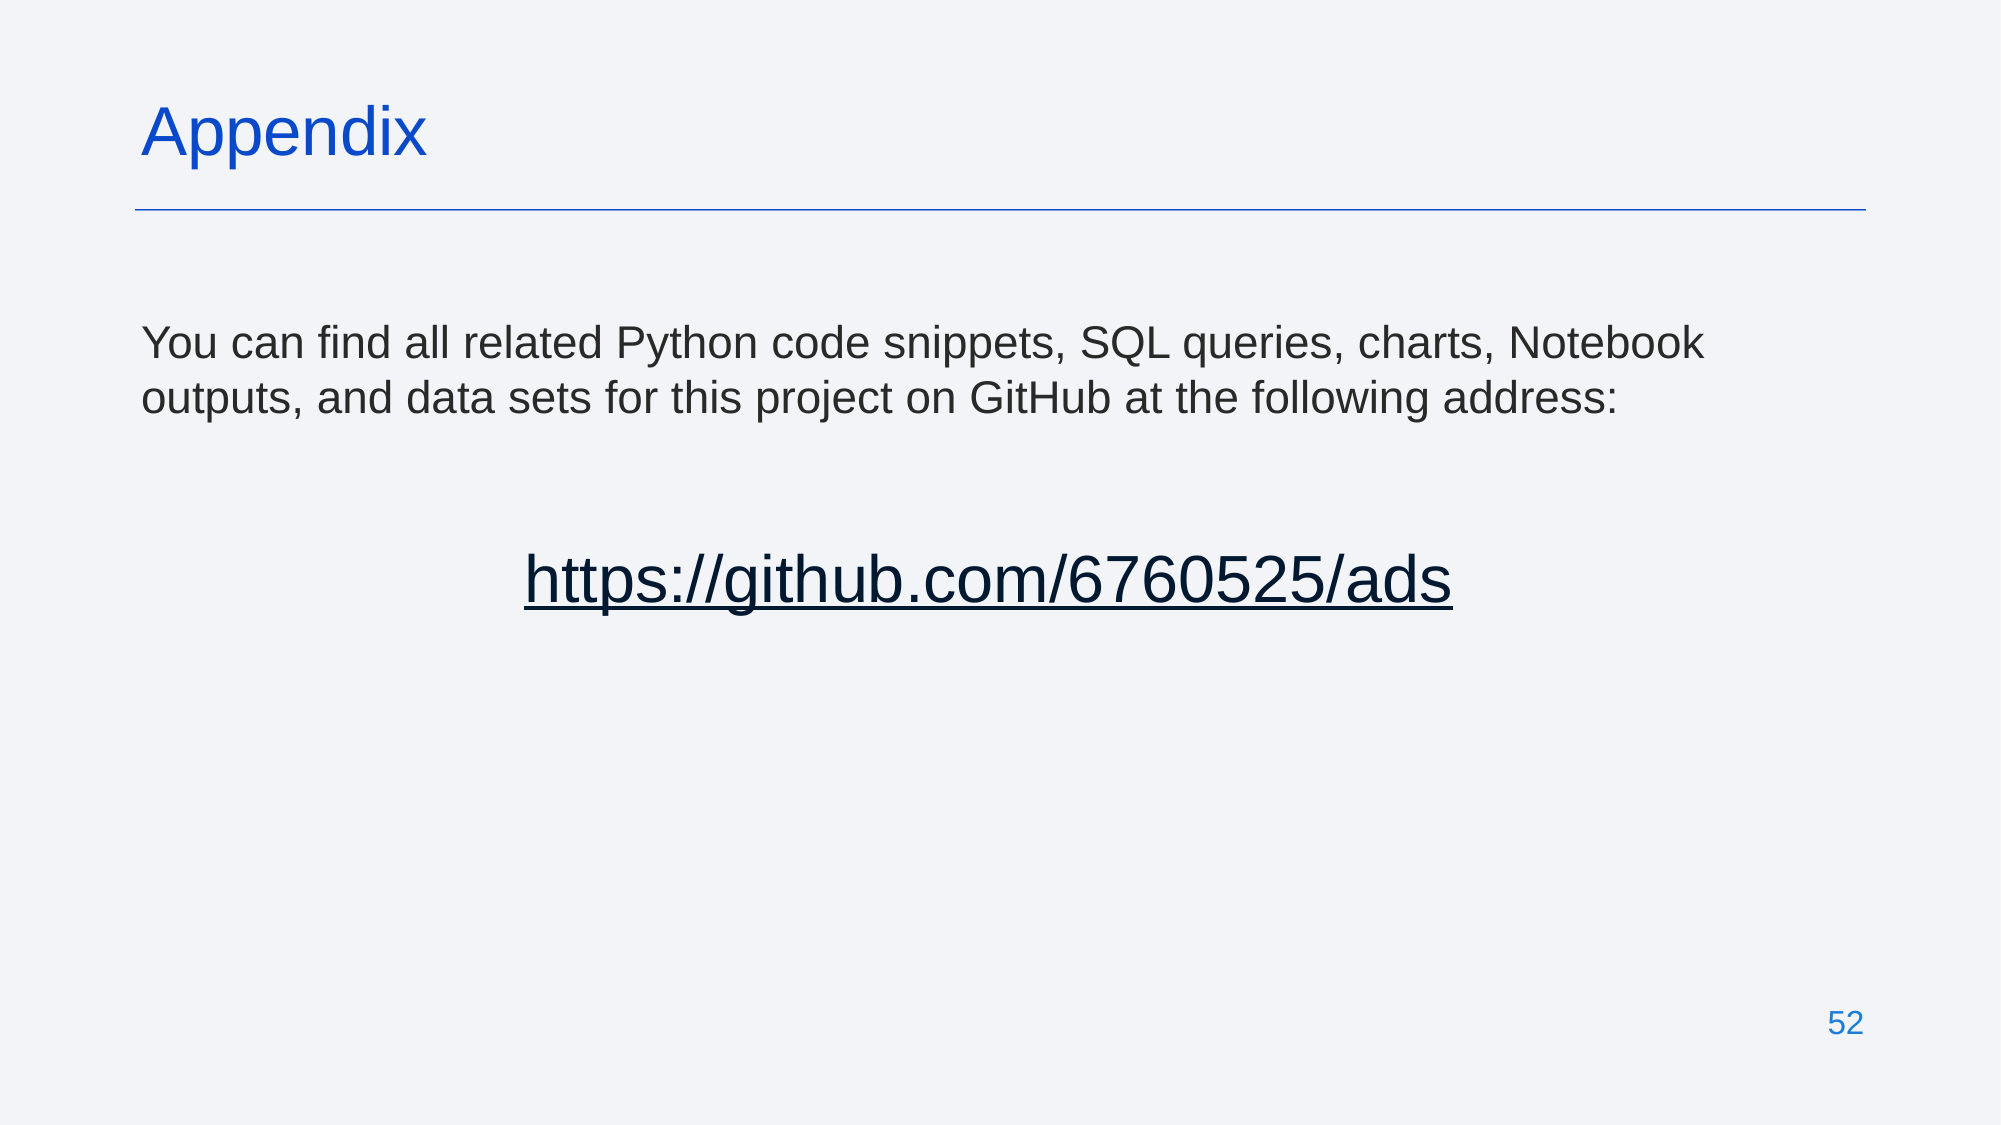

Appendix
You can find all related Python code snippets, SQL queries, charts, Notebook outputs, and data sets for this project on GitHub at the following address:

https://github.com/6760525/ads
52